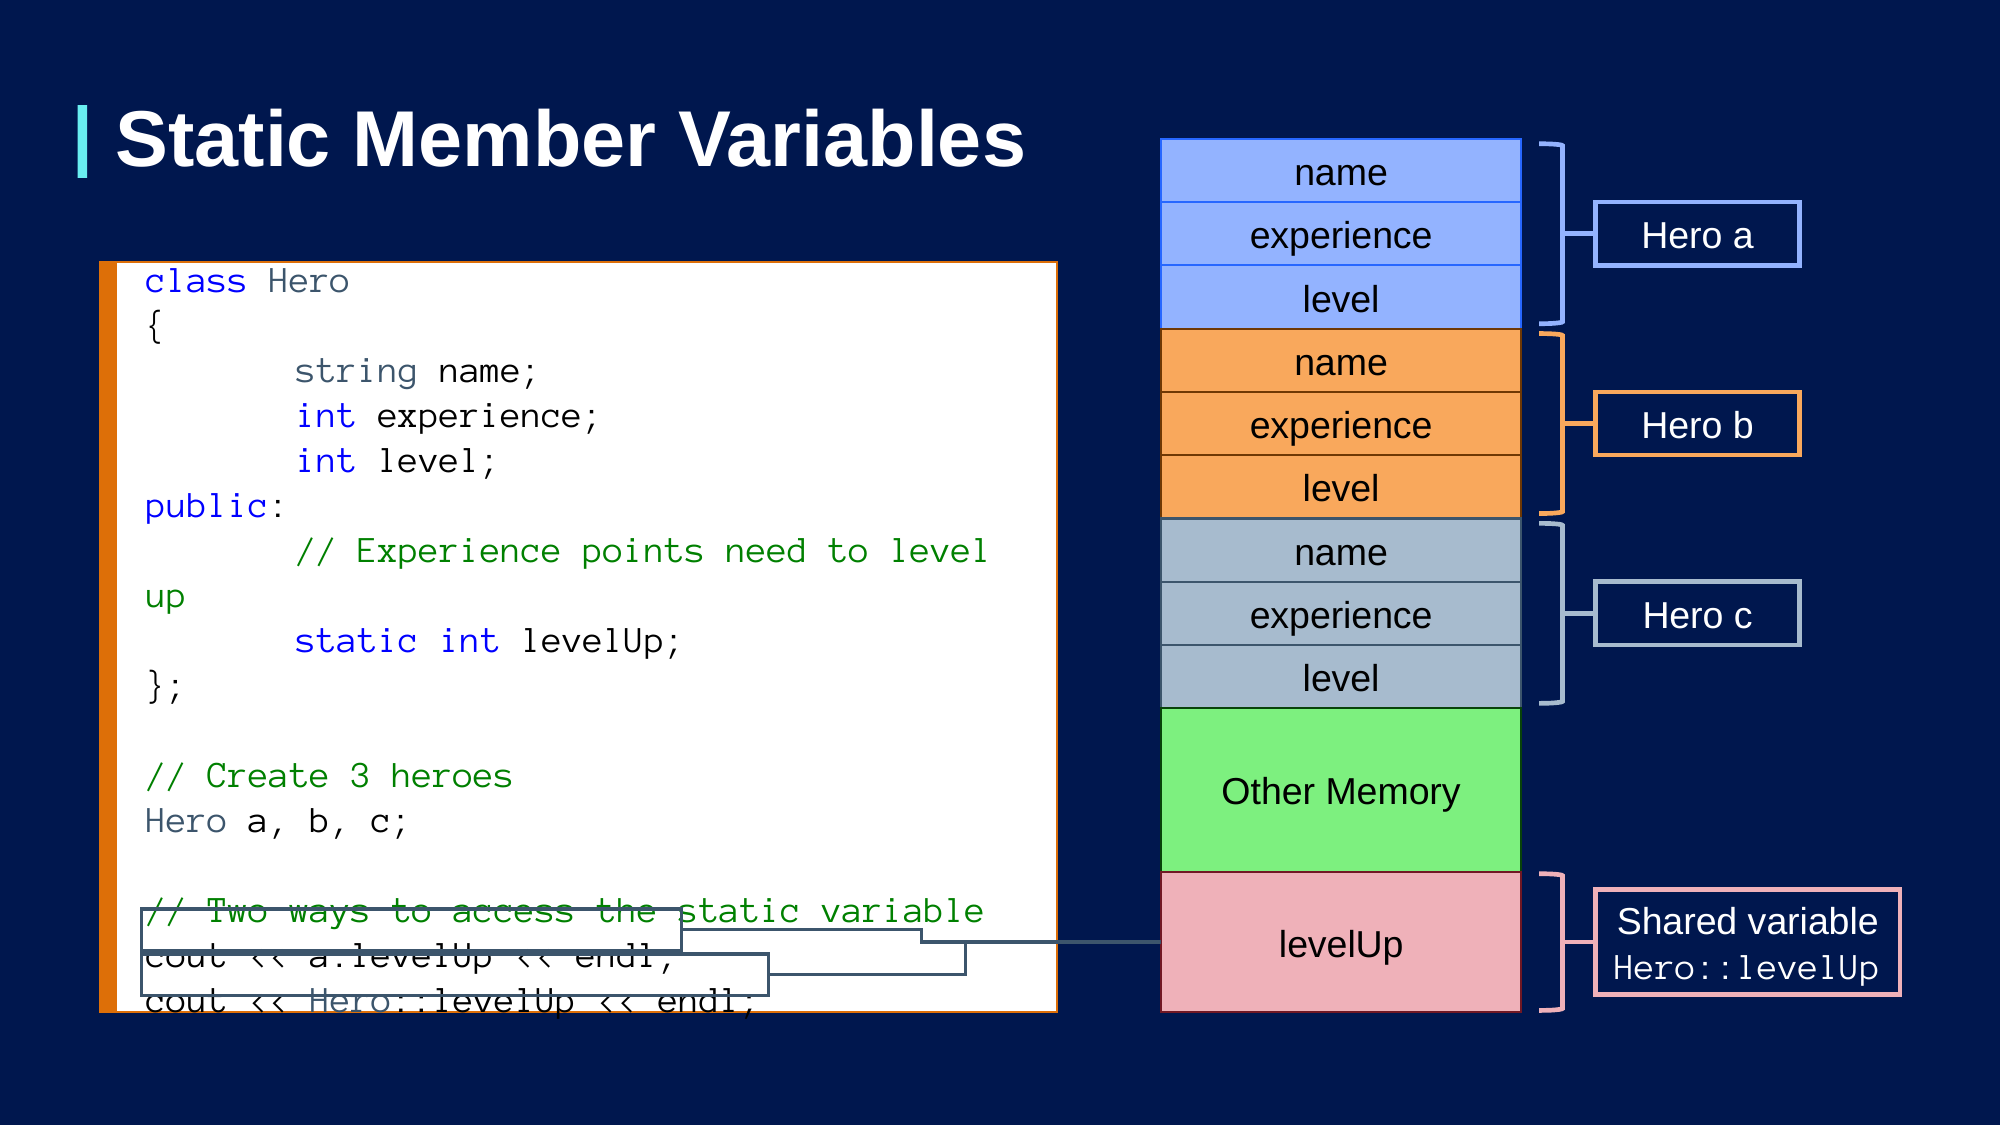

# Static Member Variables
name

experience
Hero a

class Hero
{
	string name;
	int experience;
	int level;
public:
	// Experience points need to level up
	static int levelUp;
};

// Create 3 heroes
Hero a, b, c;

// Two ways to access the static variable
cout << a.levelUp << endl;
cout << Hero::levelUp << endl;
level
name

Hero b
experience
level
name

experience
Hero c
level
Other Memory
levelUp

Shared variable
Hero::levelUp